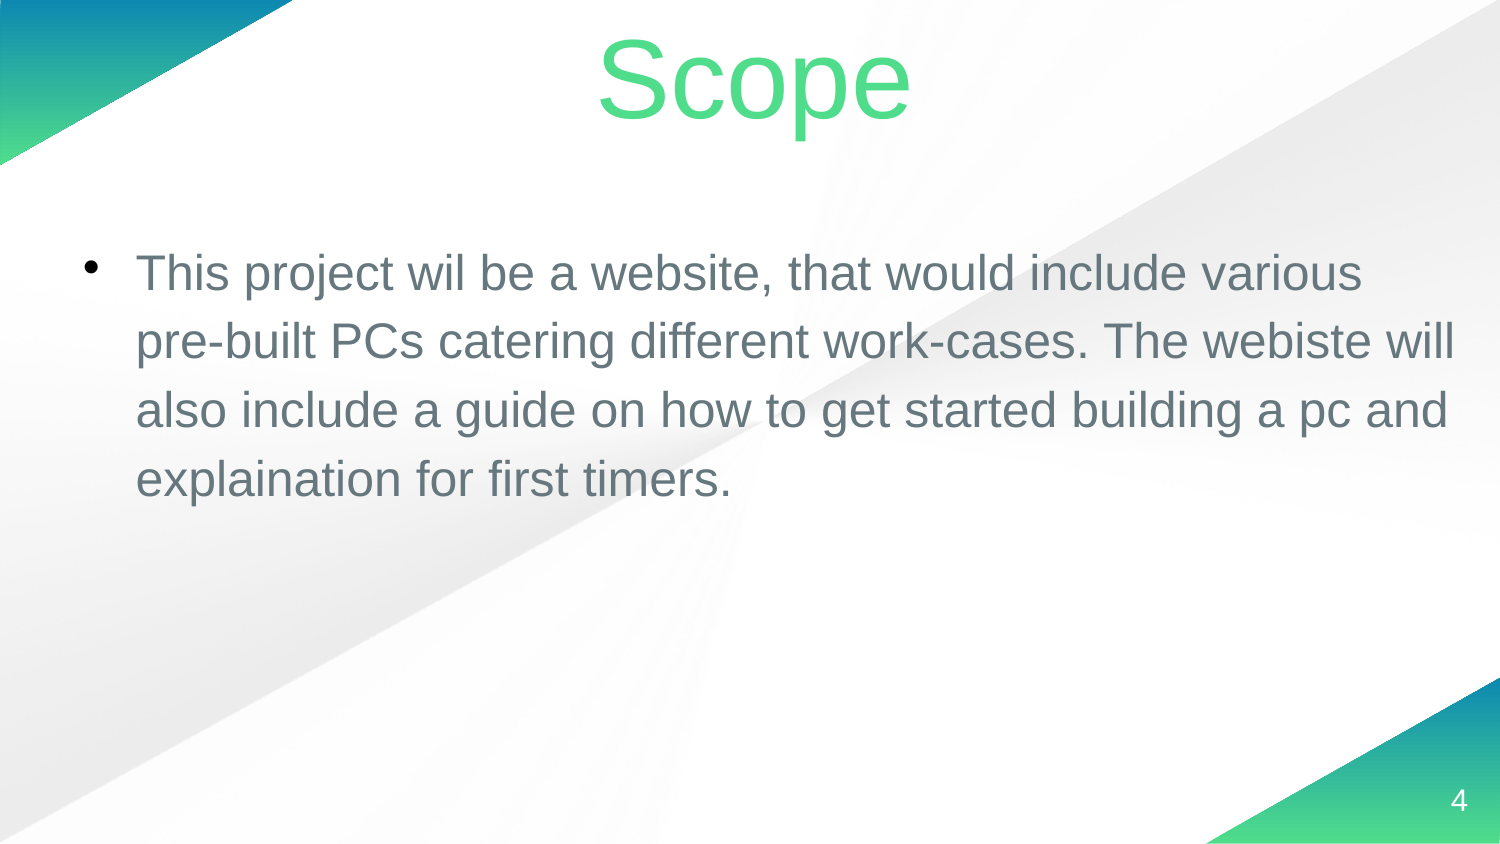

Scope
This project wil be a website, that would include various pre-built PCs catering different work-cases. The webiste will also include a guide on how to get started building a pc and explaination for first timers.
4